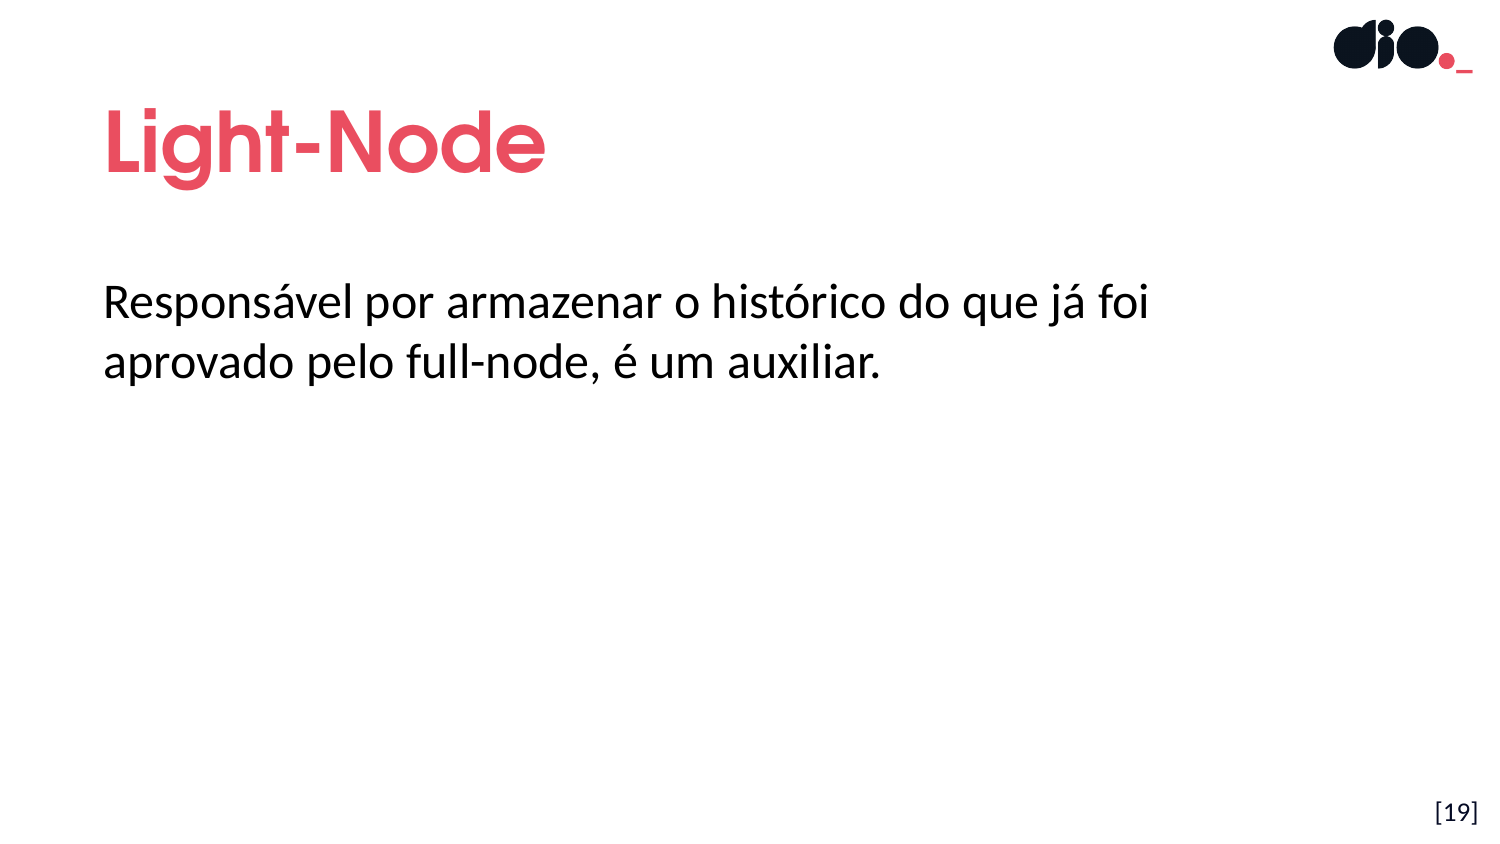

Light-Node
Responsável por armazenar o histórico do que já foi aprovado pelo full-node, é um auxiliar.
[19]